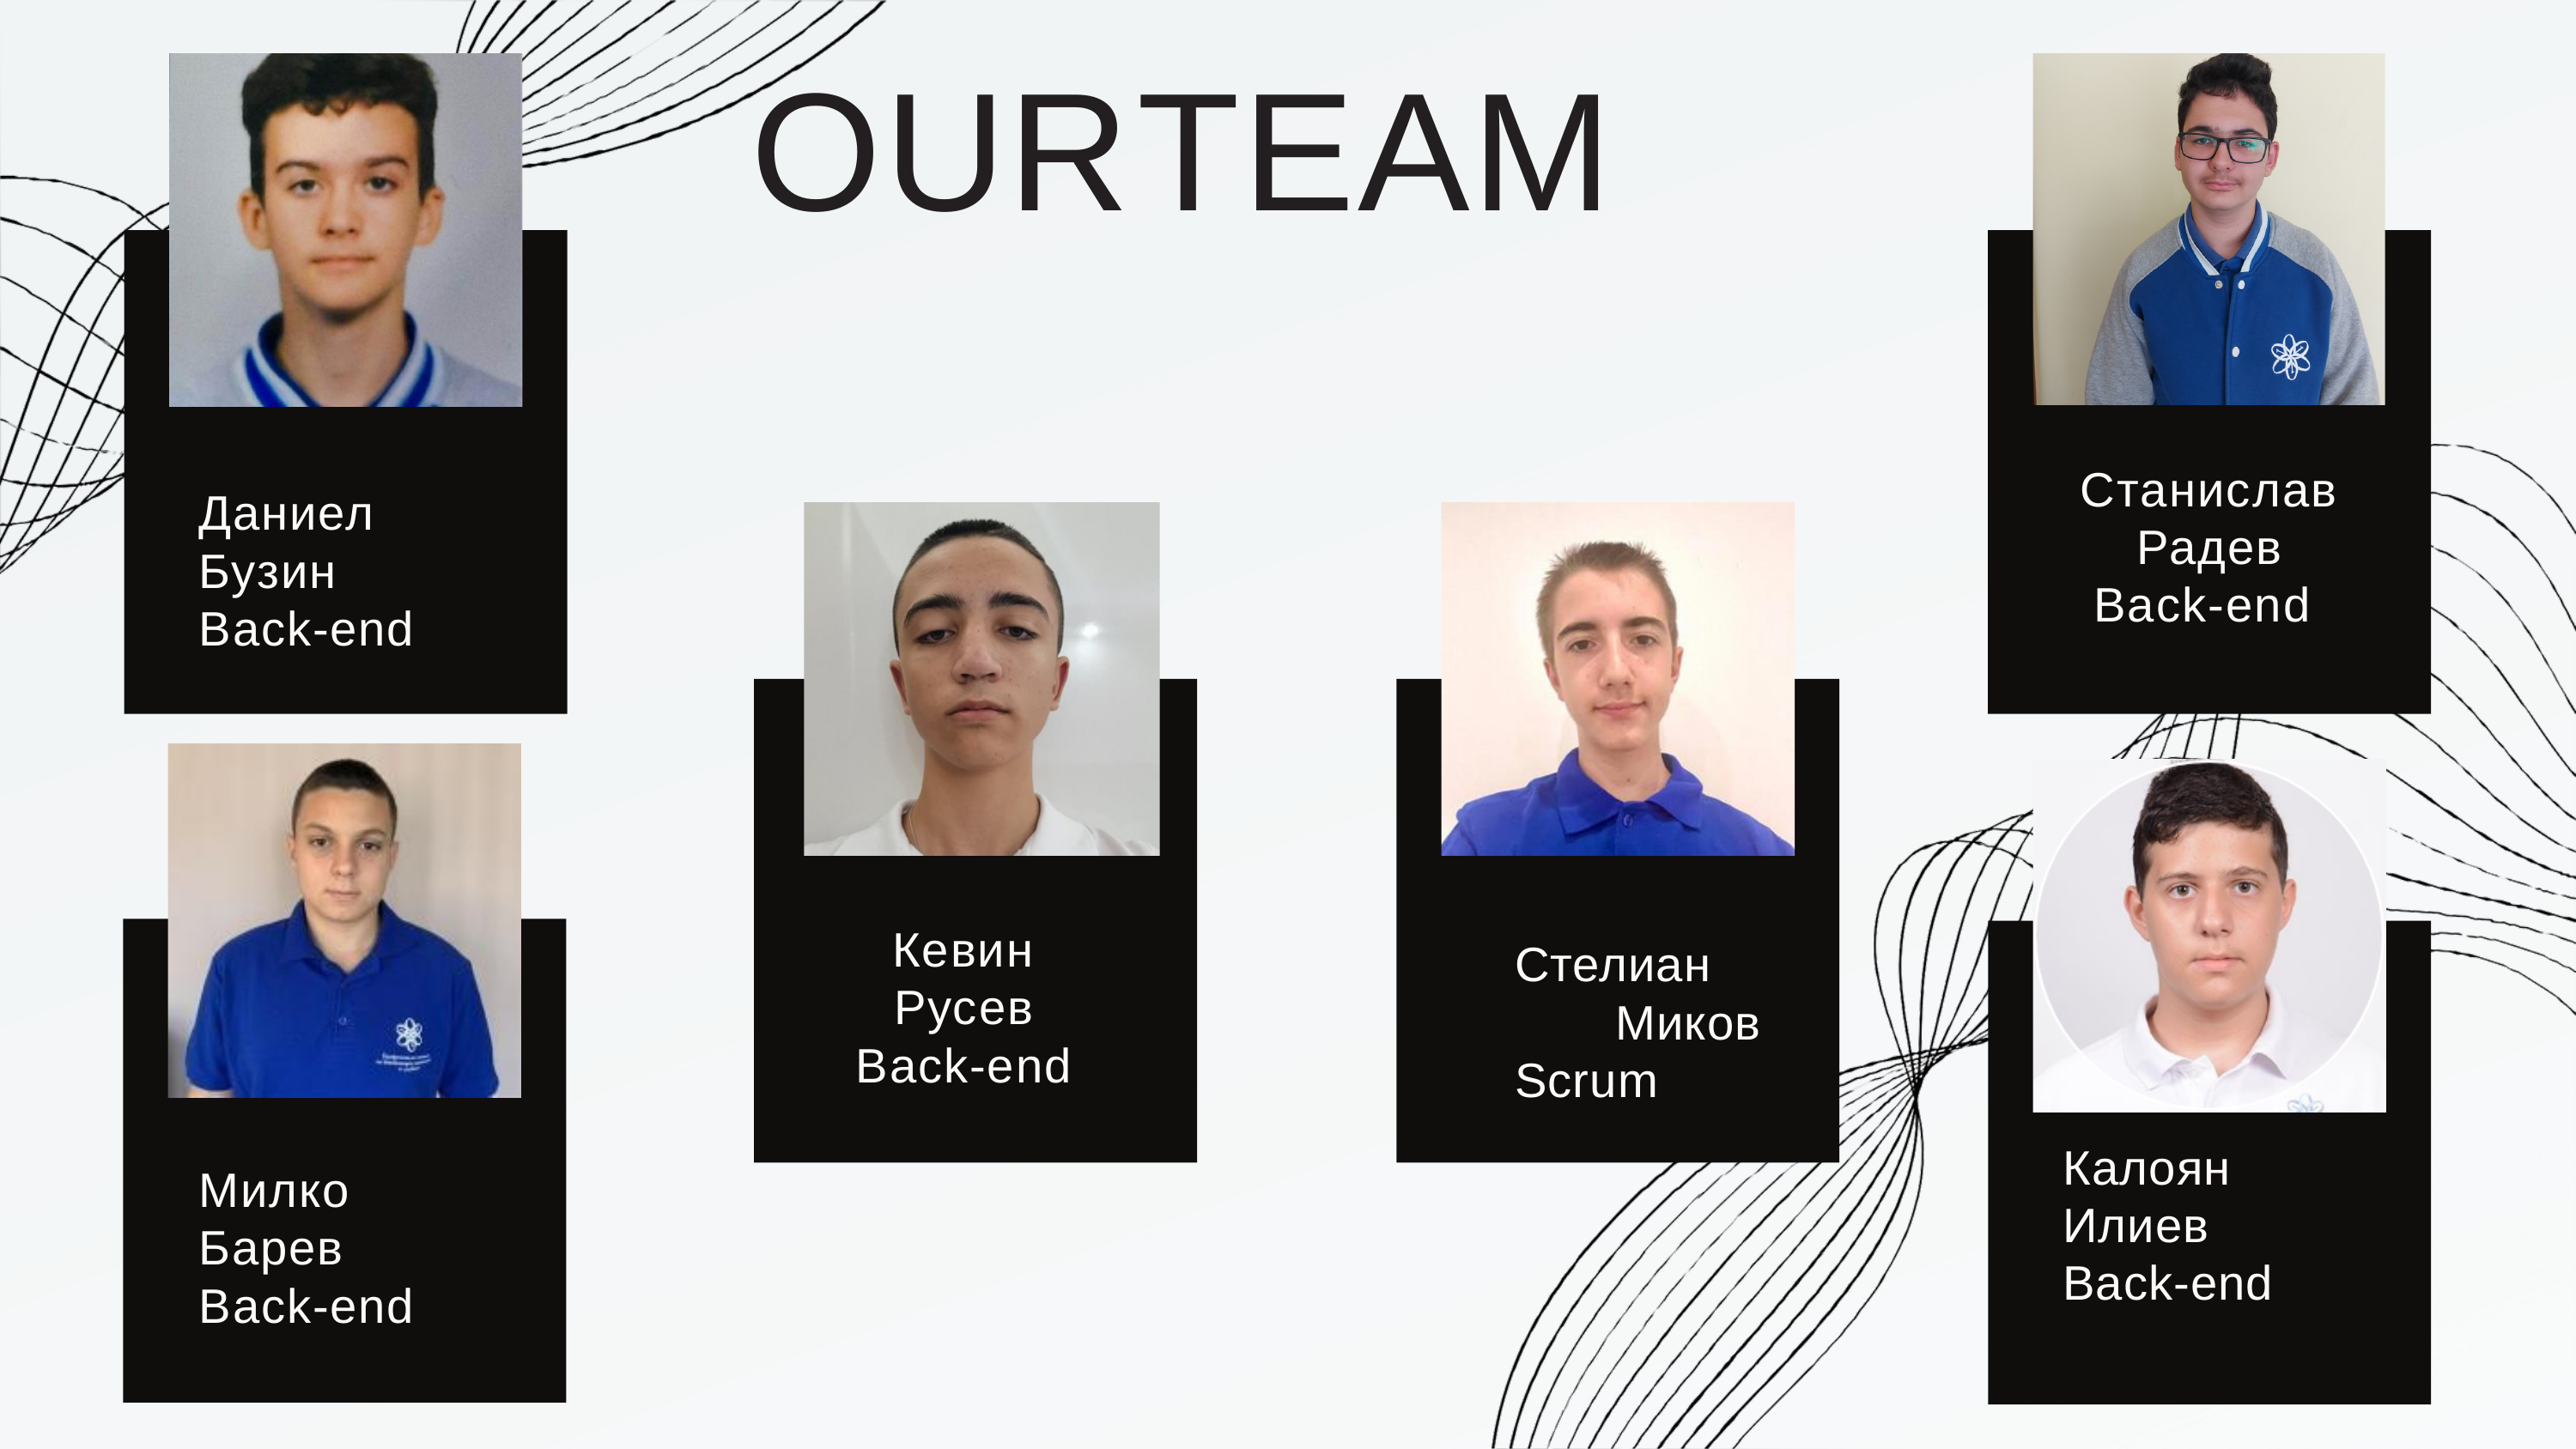

OUR	TEAM

Станислав Радев
Back-end
Даниел Бузин
Back-end

Кевин Русев
Back-end

Стелиан              Миков
Scrum
Калоян Илиев
Back-end
Милко Барев
Back-end